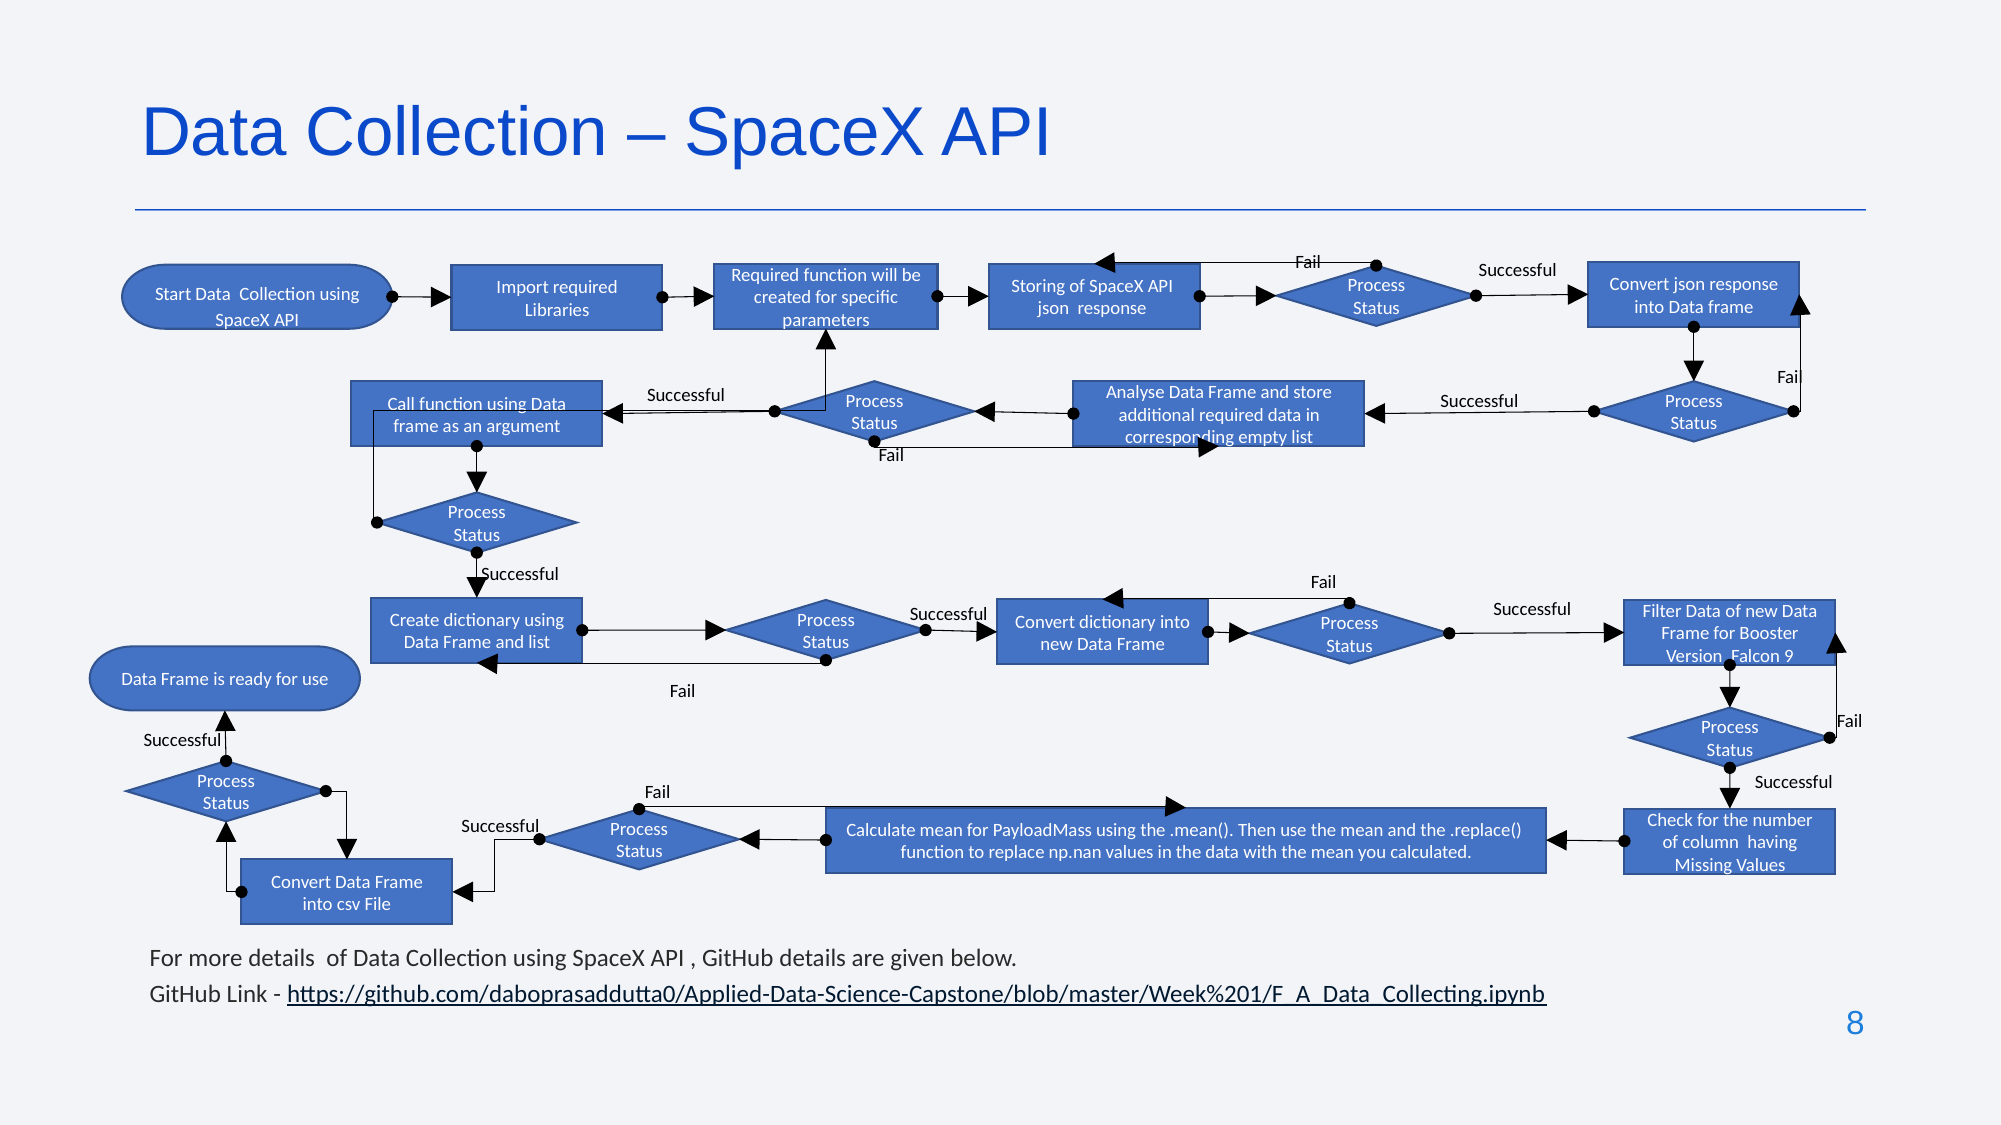

Data Collection – SpaceX API
Fail
Successful
Convert json response into Data frame
Required function will be created for specific parameters
Storing of SpaceX API  json  response
Start Data Collection using SpaceX API
Import required Libraries
Process Status
Fail
Successful
Successful
Call function using Data frame as an argument
Process Status
Analyse Data Frame and store additional required data in corresponding empty list
Process Status
Fail
Process Status
Successful
Fail
Successful
Successful
Create dictionary using Data Frame and list
Convert dictionary into new Data Frame
Process Status
Filter Data of new Data Frame for Booster Version  Falcon 9
Process Status
Data Frame is ready for use
Fail
Fail
Process Status
Successful
Process Status
Successful
Fail
Successful
Calculate mean for PayloadMass using the .mean(). Then use the mean and the .replace()
function to replace np.nan values in the data with the mean you calculated.
Check for the number of column  having Missing Values
Process Status
Convert Data Frame into csv File
For more details  of Data Collection using SpaceX API , GitHub details are given below.
GitHub Link - https://github.com/daboprasaddutta0/Applied-Data-Science-Capstone/blob/master/Week%201/F_A_Data_Collecting.ipynb

8